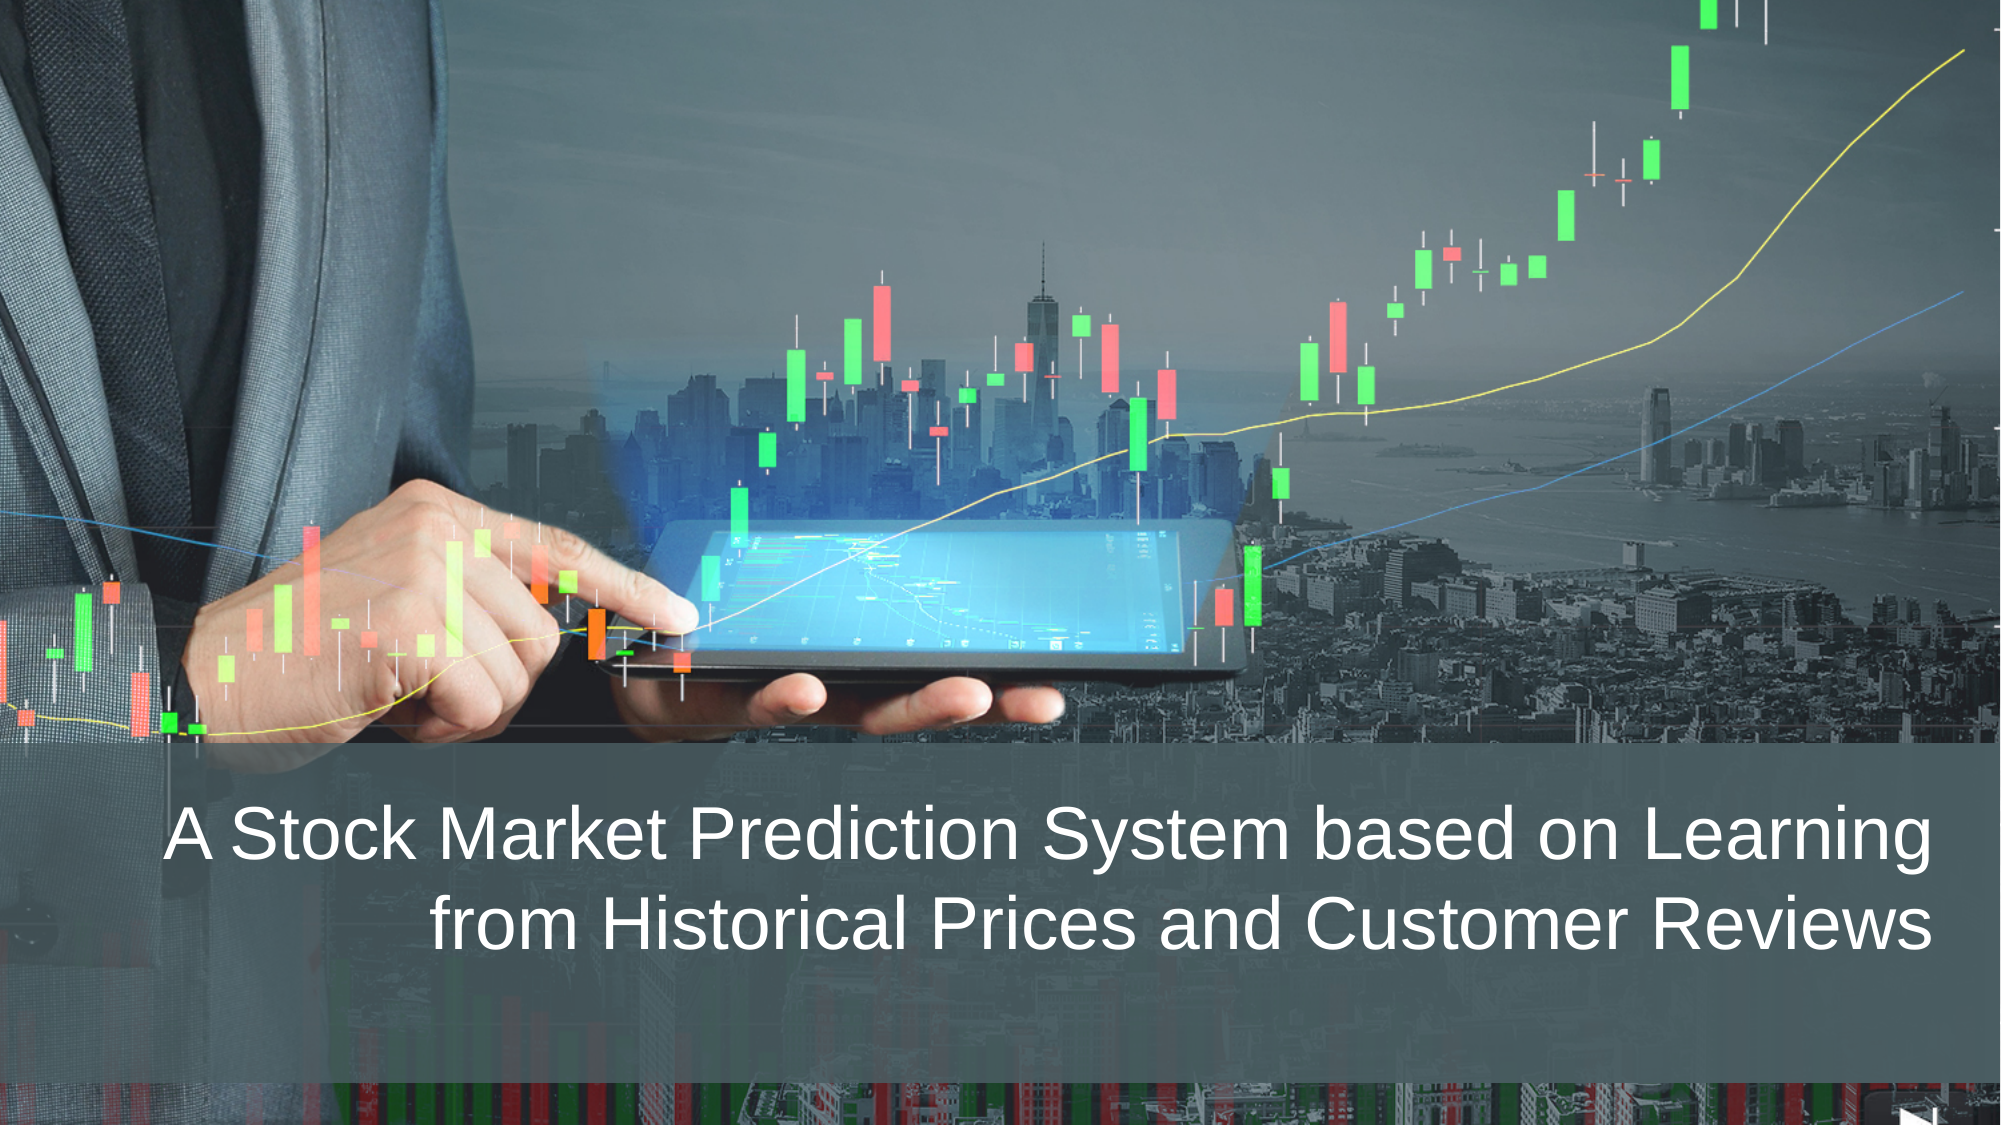

A Stock Market Prediction System based on Learning from Historical Prices and Customer Reviews